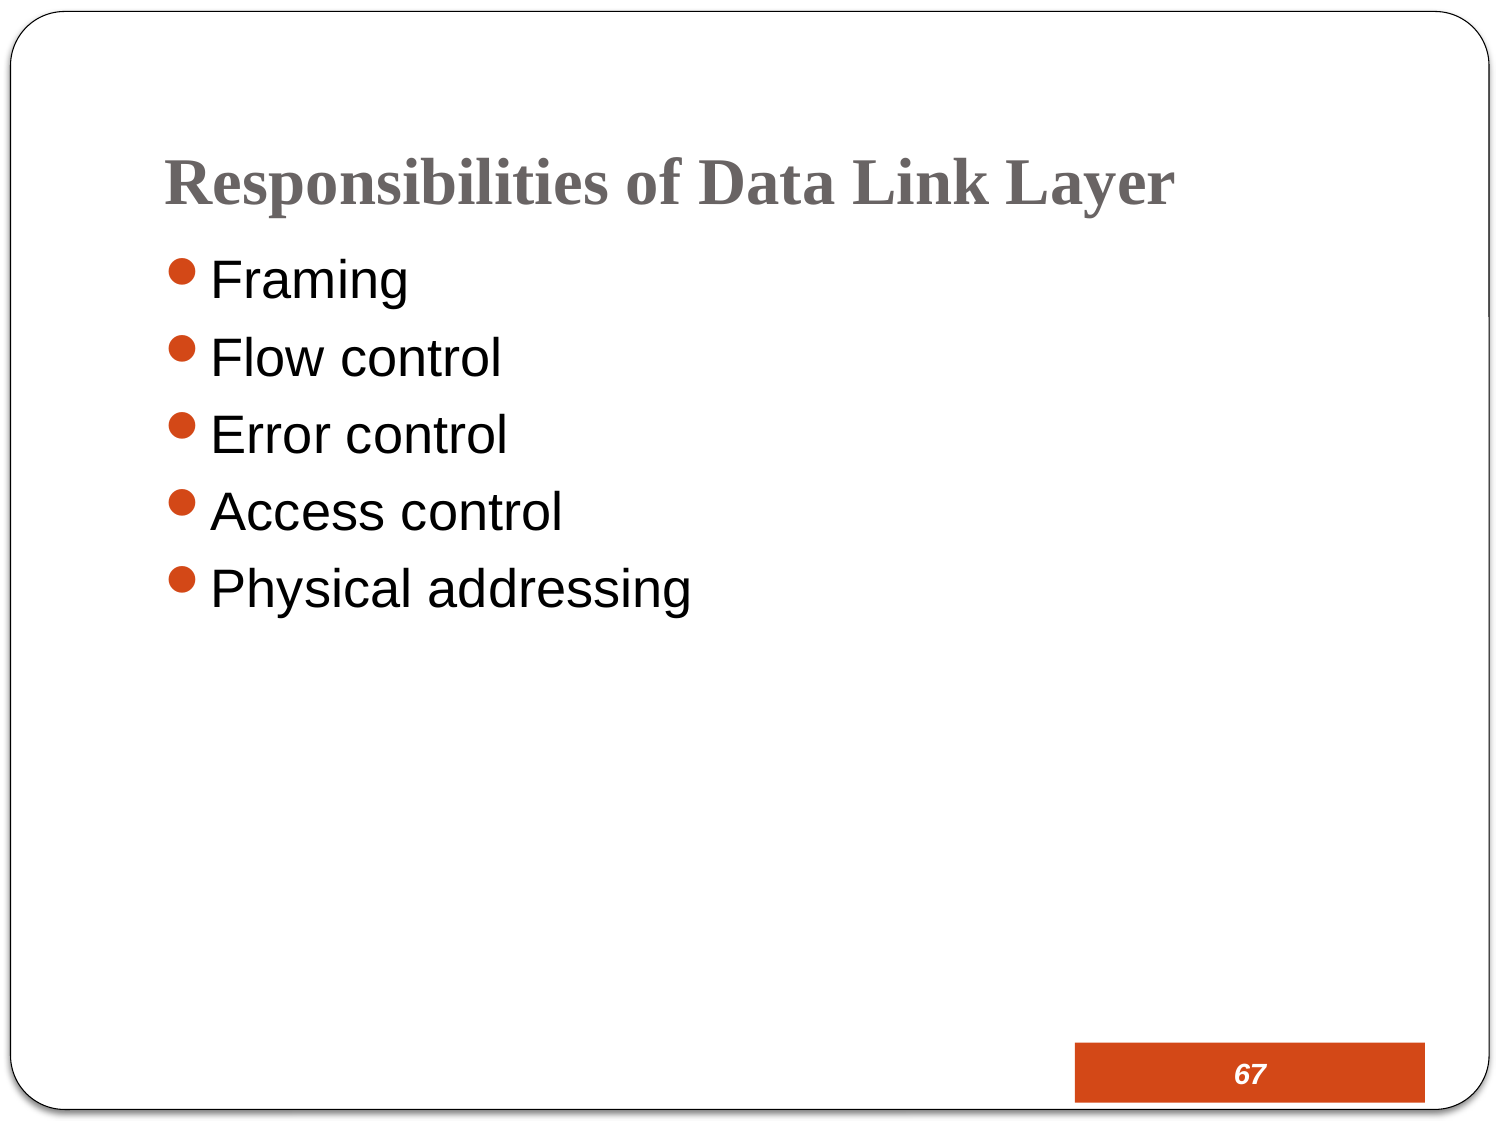

# Responsibilities of Data Link Layer
Framing
Flow control
Error control
Access control
Physical addressing
67